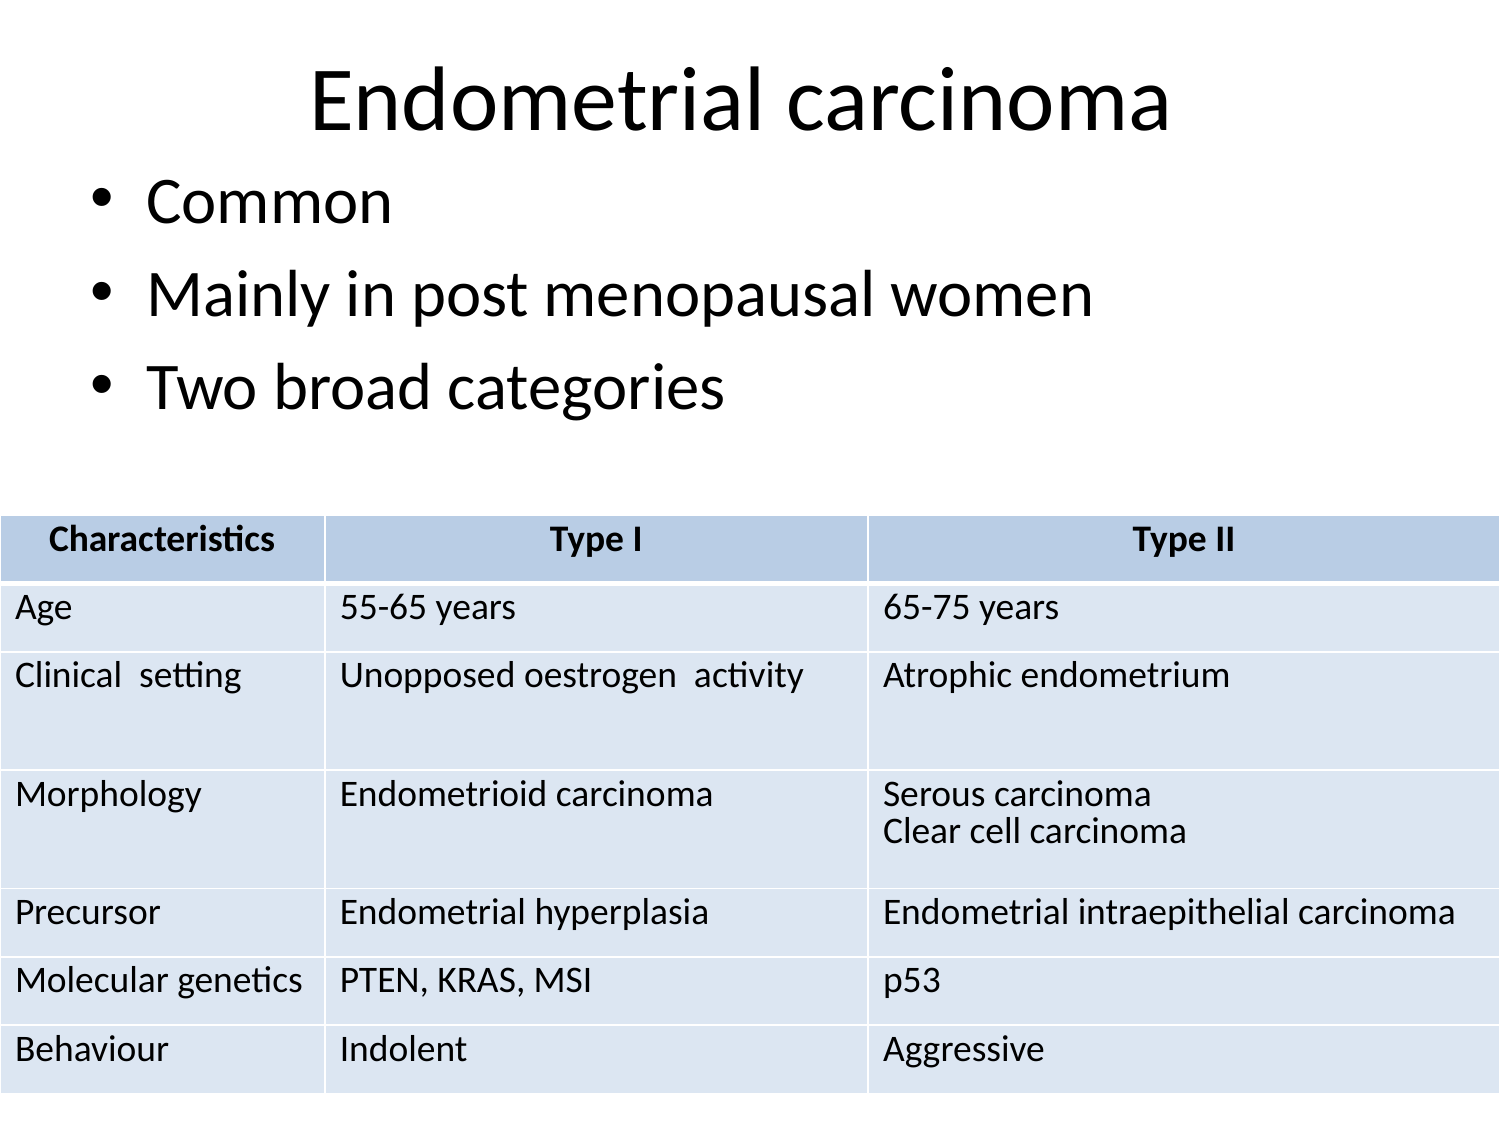

# Endometrial carcinoma
Common
Mainly in post menopausal women
Two broad categories
| Characteristics | Type I | Type II |
| --- | --- | --- |
| Age | 55-65 years | 65-75 years |
| Clinical setting | Unopposed oestrogen activity | Atrophic endometrium |
| Morphology | Endometrioid carcinoma | Serous carcinoma Clear cell carcinoma |
| Precursor | Endometrial hyperplasia | Endometrial intraepithelial carcinoma |
| Molecular genetics | PTEN, KRAS, MSI | p53 |
| Behaviour | Indolent | Aggressive |